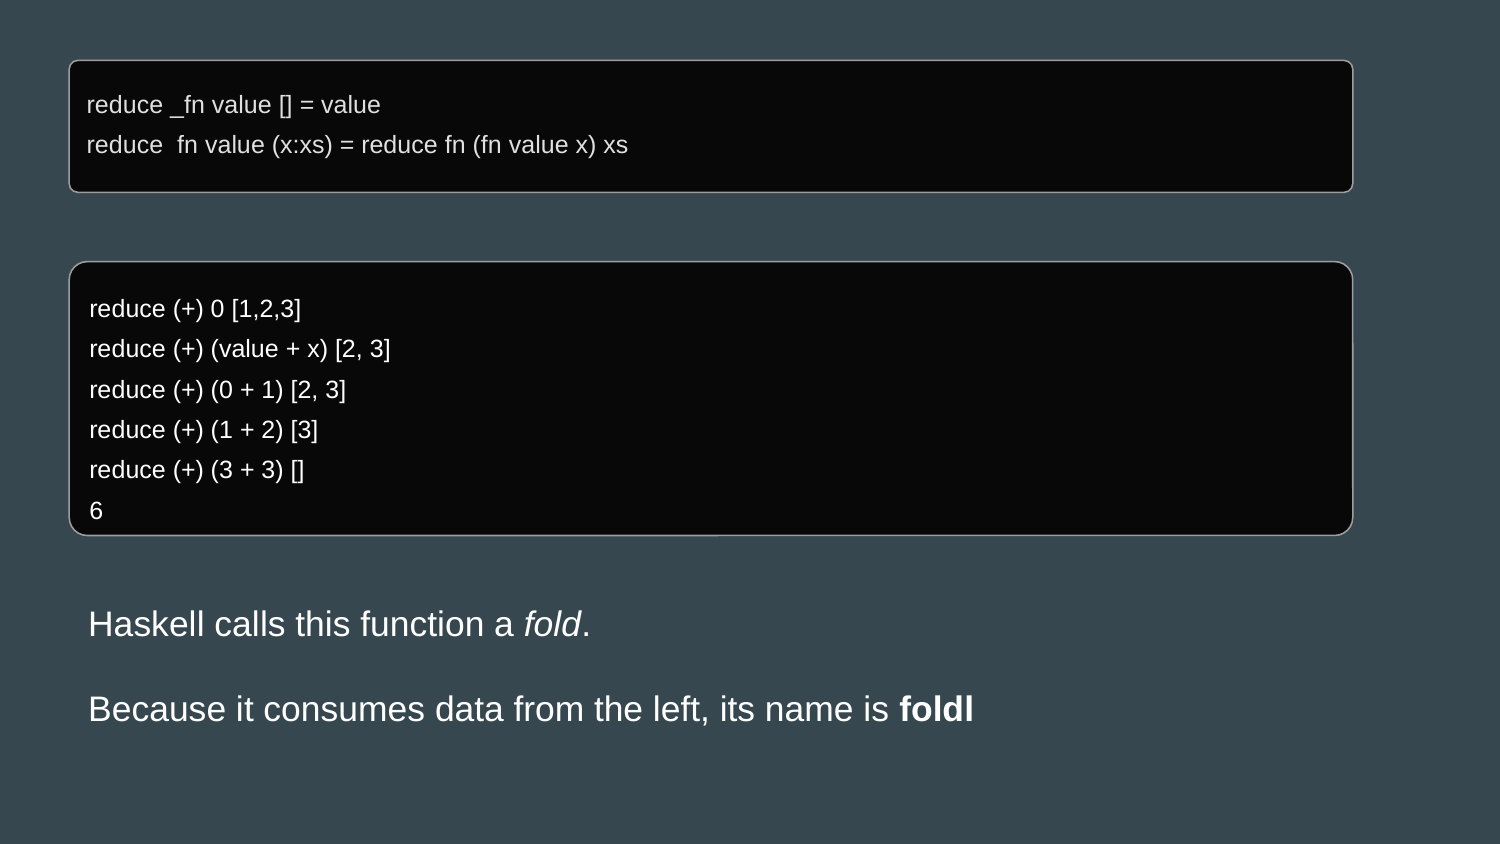

reduce _fn value [] = value
reduce  fn value (x:xs) = reduce fn (fn value x) xs

reduce (+) 0 [1,2,3]
reduce (+) (value + x) [2, 3]
reduce (+) (0 + 1) [2, 3]
reduce (+) (1 + 2) [3]
reduce (+) (3 + 3) []
6

Haskell calls this function a fold.

Because it consumes data from the left, its name is foldl